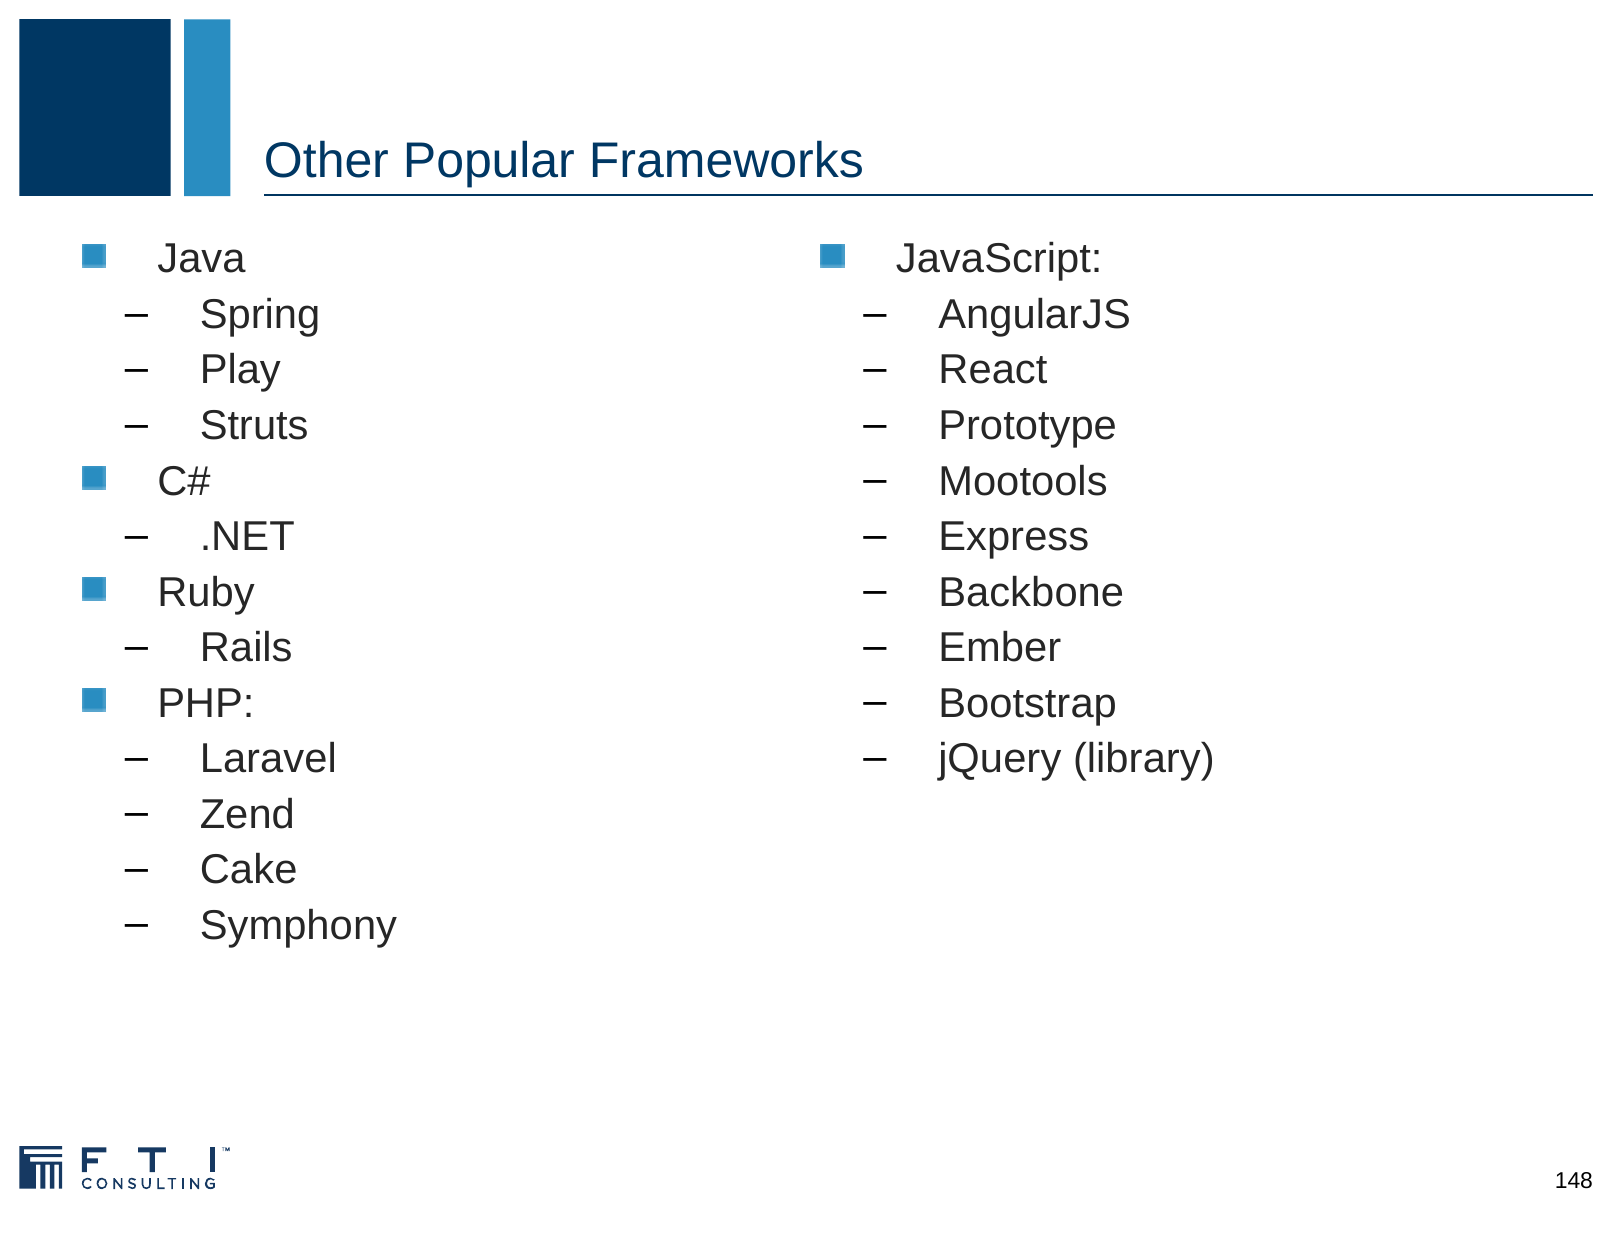

# Other Popular Frameworks
Java
Spring
Play
Struts
C#
.NET
Ruby
Rails
PHP:
Laravel
Zend
Cake
Symphony

JavaScript:
AngularJS
React
Prototype
Mootools
Express
Backbone
Ember
Bootstrap
jQuery (library)

148